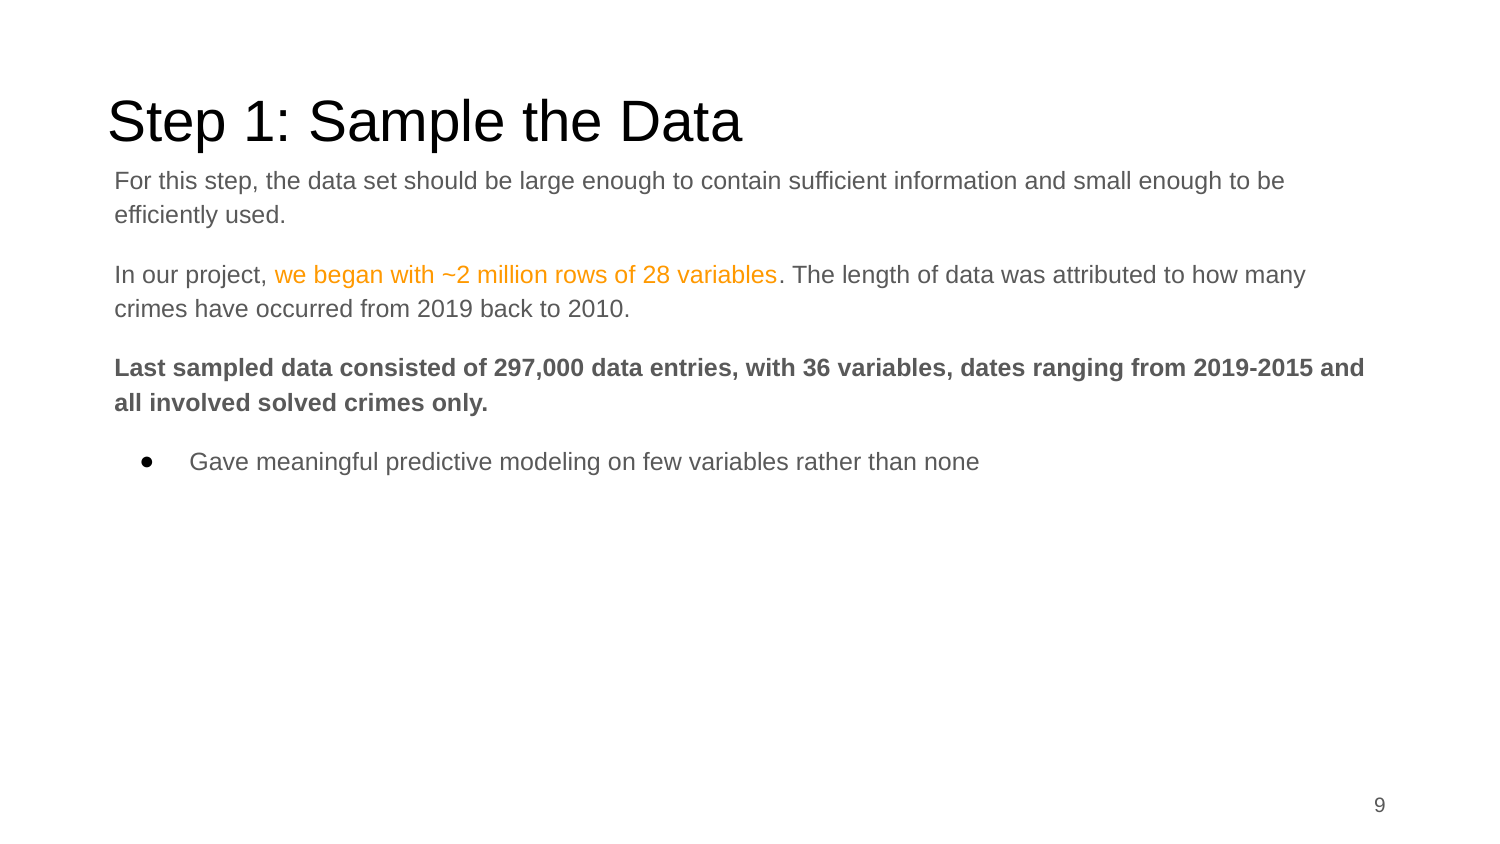

# Step 1: Sample the Data
For this step, the data set should be large enough to contain sufficient information and small enough to be efficiently used.
In our project, we began with ~2 million rows of 28 variables. The length of data was attributed to how many crimes have occurred from 2019 back to 2010.
Last sampled data consisted of 297,000 data entries, with 36 variables, dates ranging from 2019-2015 and all involved solved crimes only.
Gave meaningful predictive modeling on few variables rather than none
9